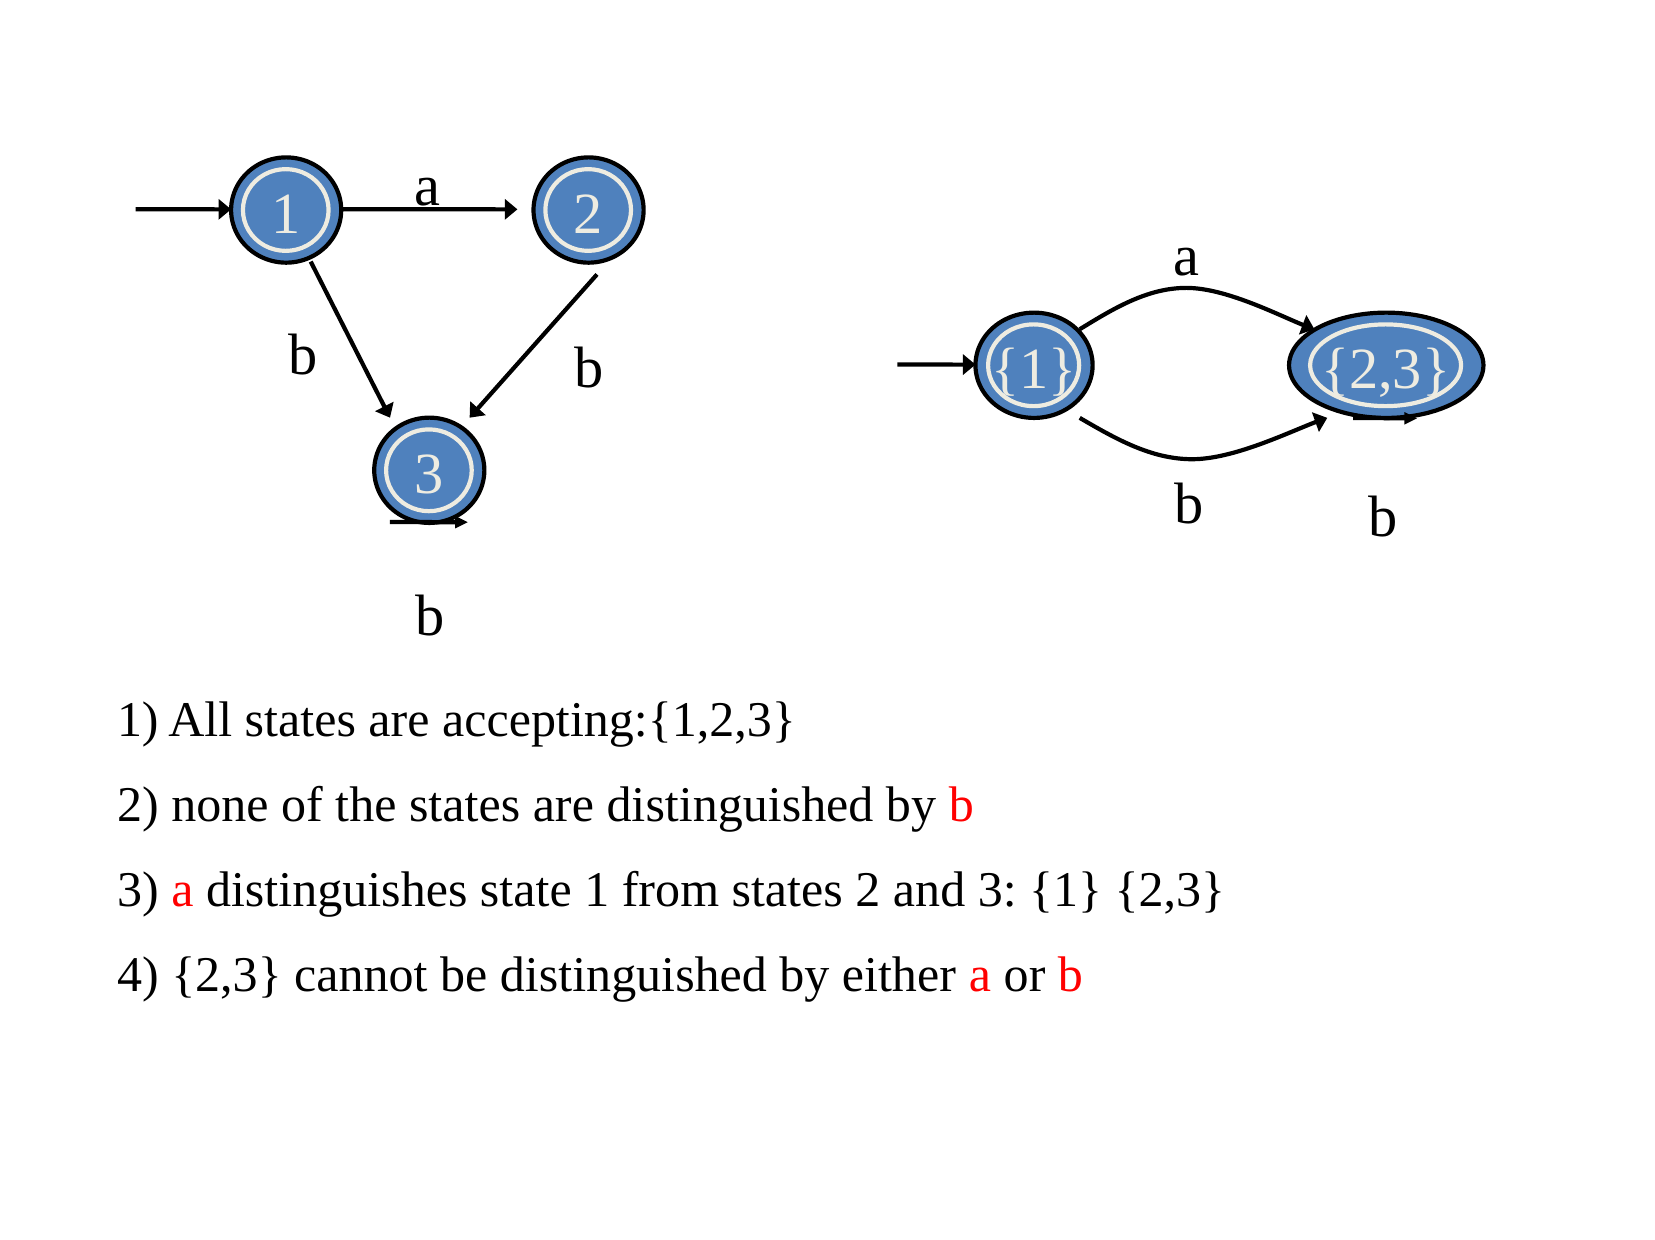

a

1

2

b
b

3
b
a

{1}

{2,3}

b
b
1) All states are accepting:{1,2,3}
2) none of the states are distinguished by b
3) a distinguishes state 1 from states 2 and 3: {1} {2,3}
4) {2,3} cannot be distinguished by either a or b